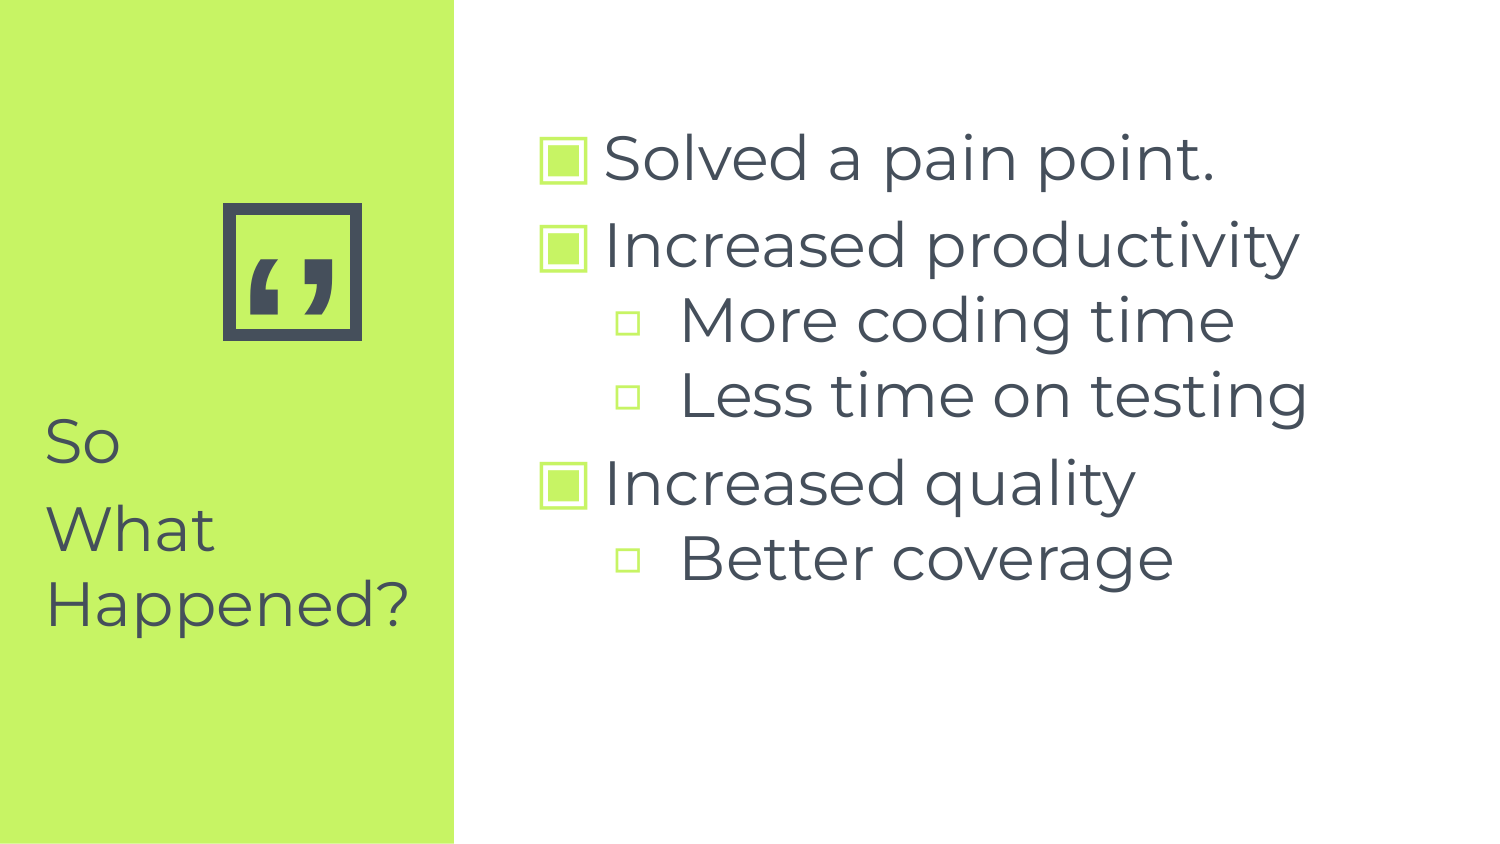

Solved a pain point.
Increased productivity
More coding time
Less time on testing
Increased quality
Better coverage
So
What Happened?
12